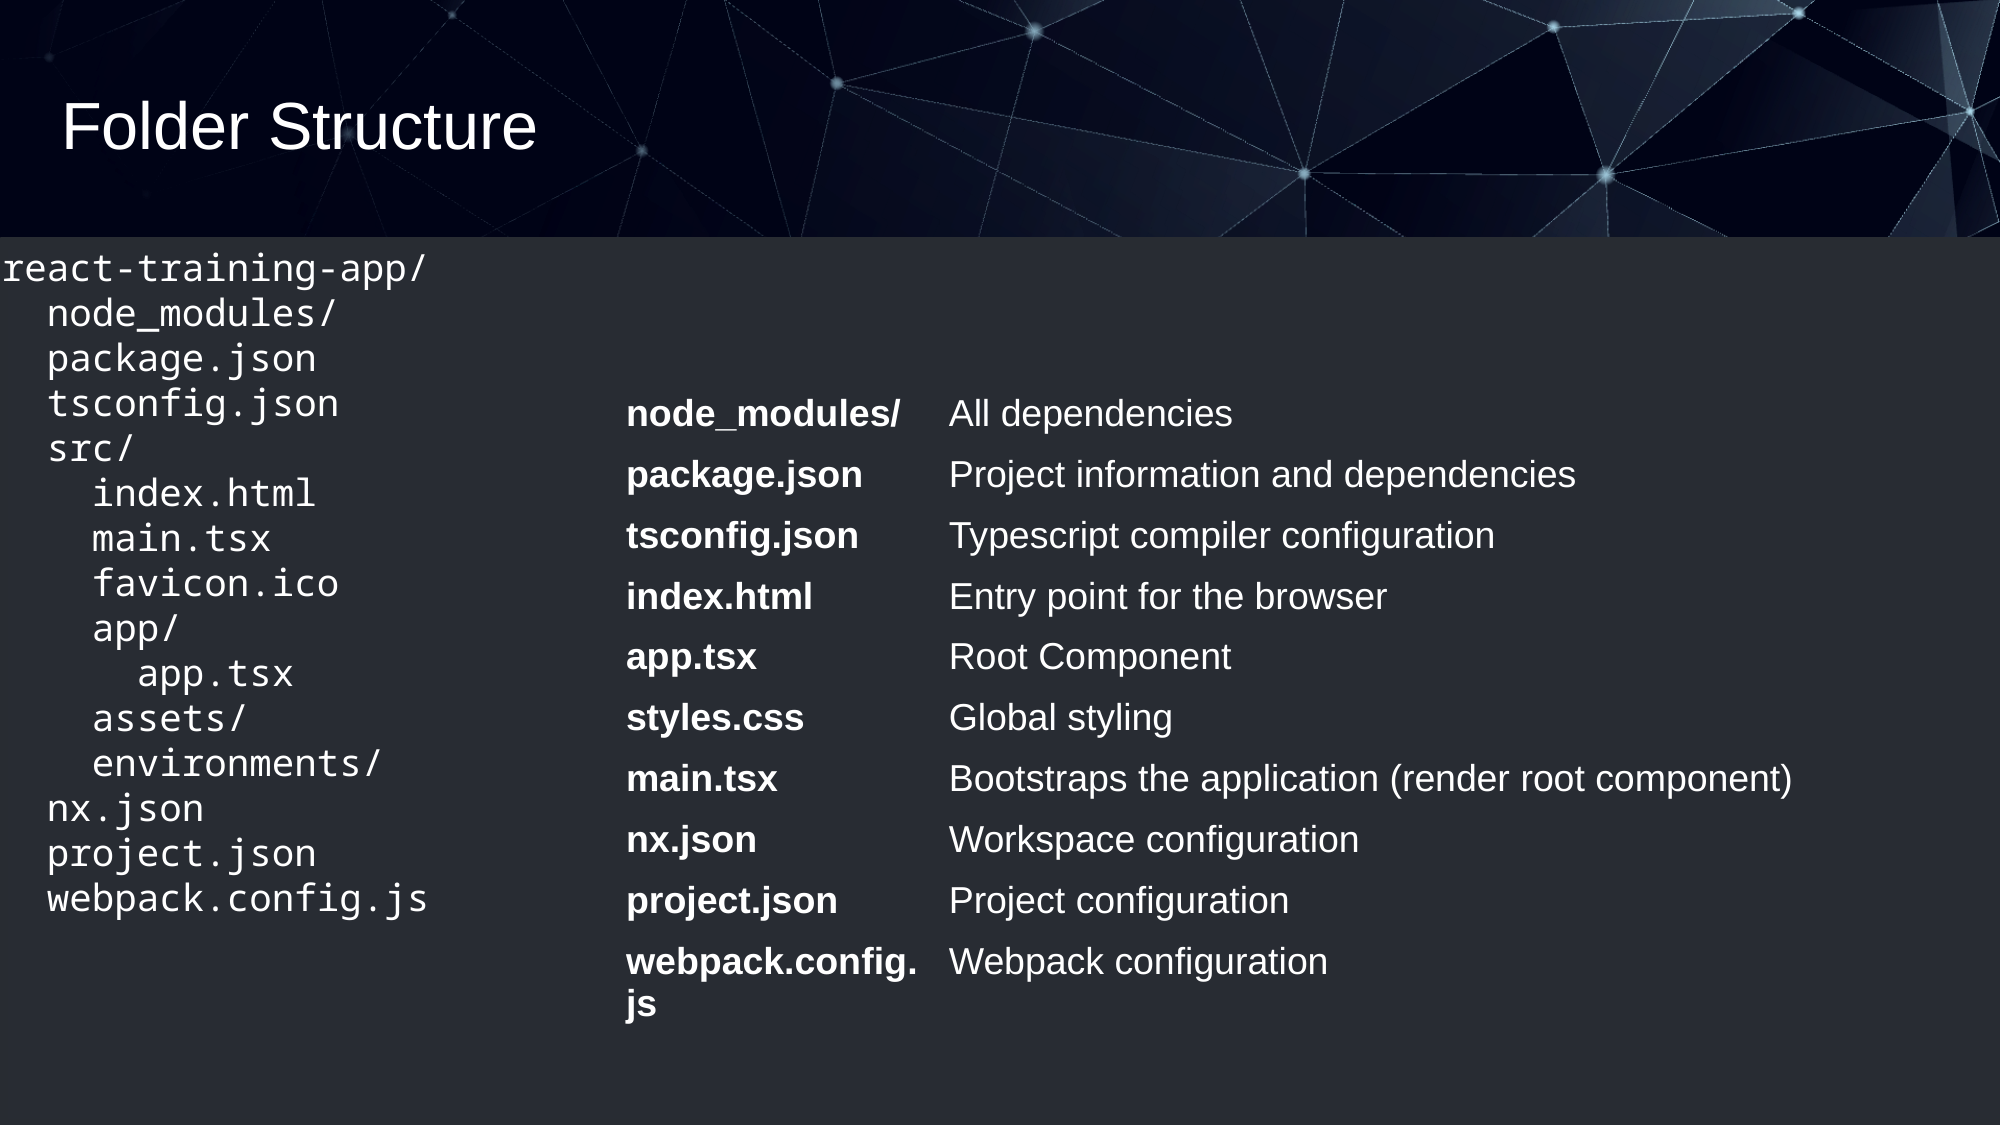

Folder Structure
react-training-app/
  node_modules/
  package.json
  tsconfig.json
  src/
    index.html
    main.tsx
    favicon.ico
    app/
      app.tsx
    assets/
    environments/
  nx.json
  project.json
  webpack.config.js

| node\_modules/ | All dependencies |
| --- | --- |
| package.json | Project information and dependencies |
| tsconfig.json | Typescript compiler configuration |
| index.html | Entry point for the browser |
| app.tsx | Root Component |
| styles.css | Global styling |
| main.tsx | Bootstraps the application (render root component) |
| nx.json | Workspace configuration |
| project.json | Project configuration |
| webpack.config.js | Webpack configuration |